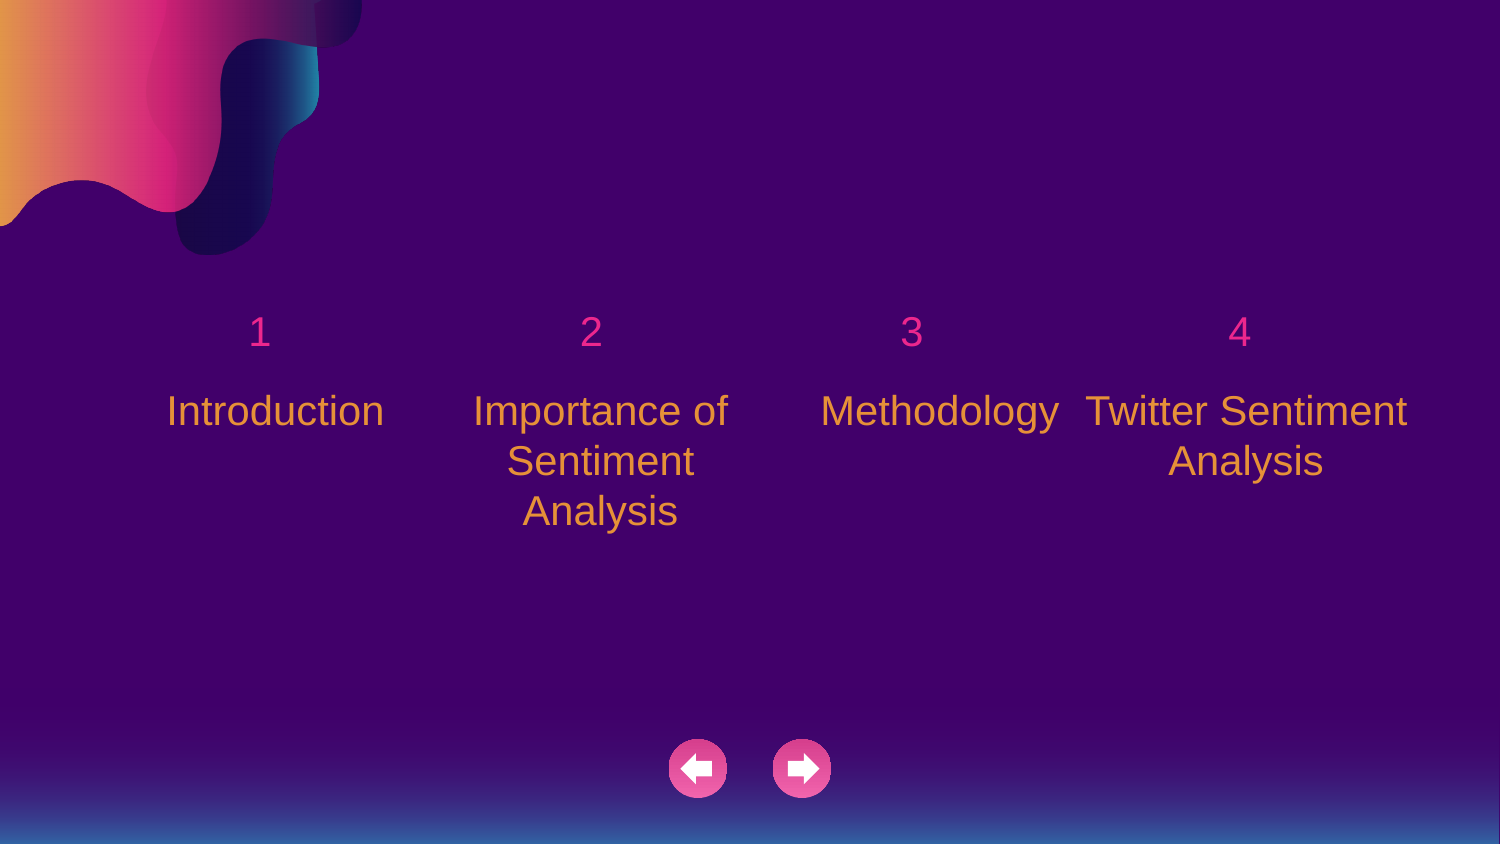

#
1
2
3
4
Importance of Sentiment Analysis
Methodology
Twitter Sentiment Analysis
Introduction